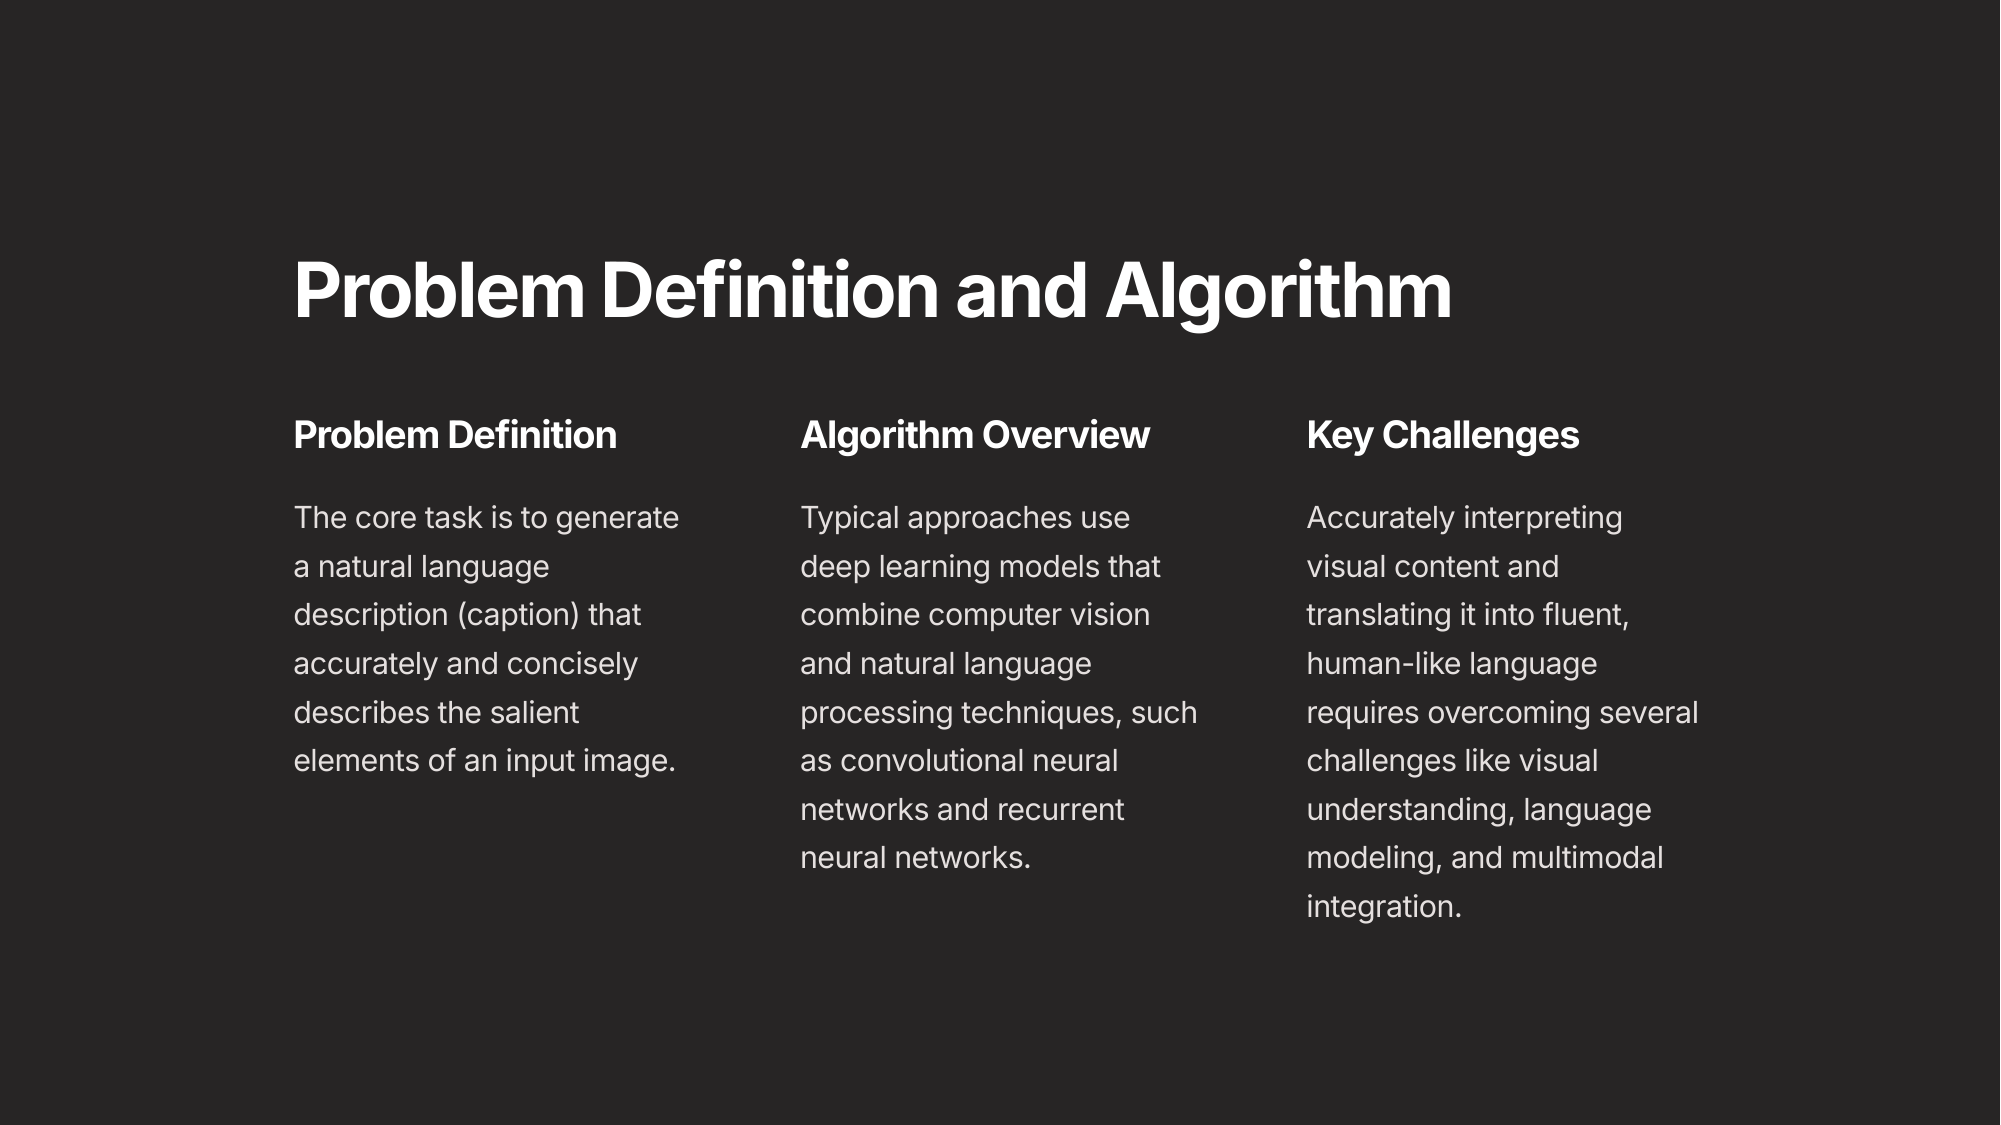

Problem Definition and Algorithm
Problem Definition
Algorithm Overview
Key Challenges
The core task is to generate a natural language description (caption) that accurately and concisely describes the salient elements of an input image.
Typical approaches use deep learning models that combine computer vision and natural language processing techniques, such as convolutional neural networks and recurrent neural networks.
Accurately interpreting visual content and translating it into fluent, human-like language requires overcoming several challenges like visual understanding, language modeling, and multimodal integration.